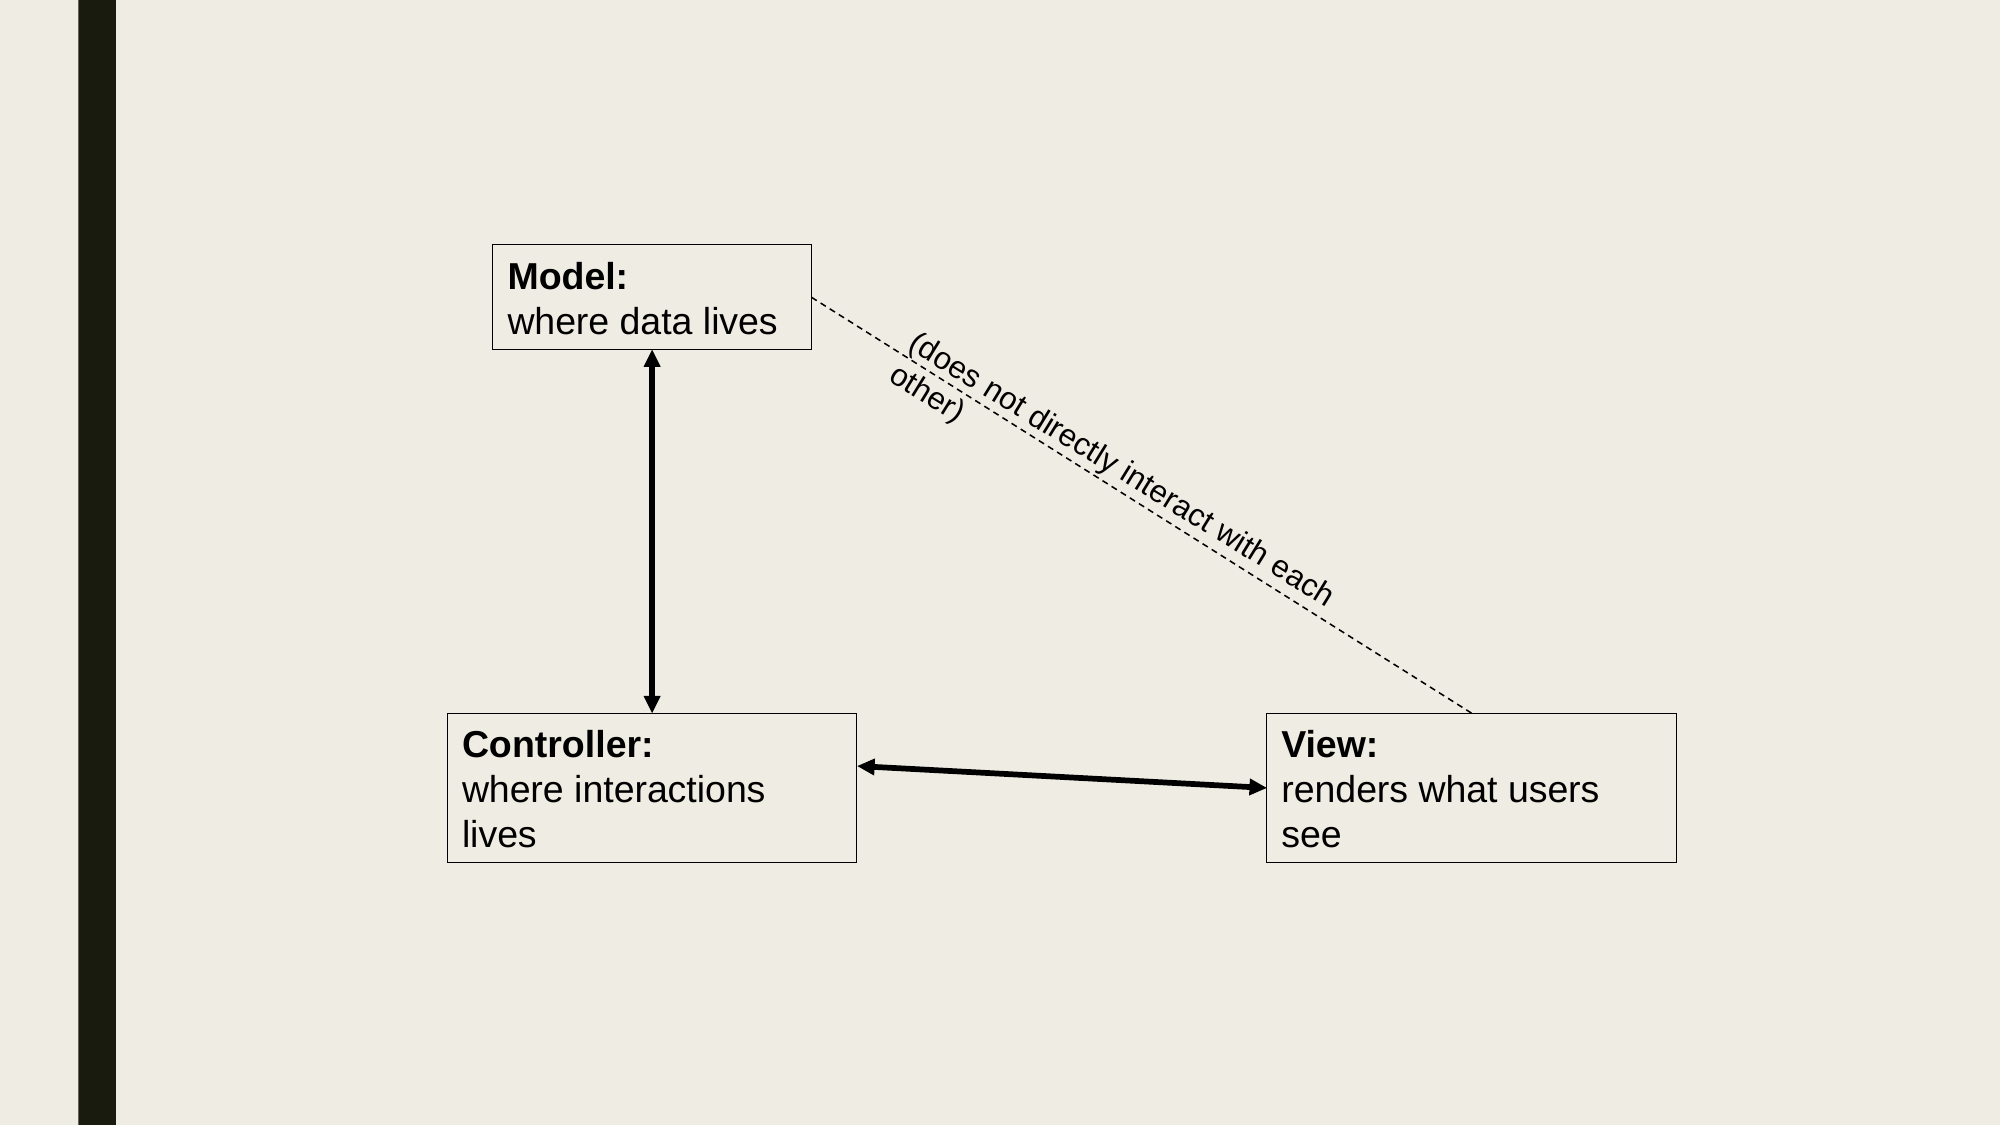

Model:
where data lives
(does not directly interact with each other)
Controller:
where interactions lives
View:
renders what users see